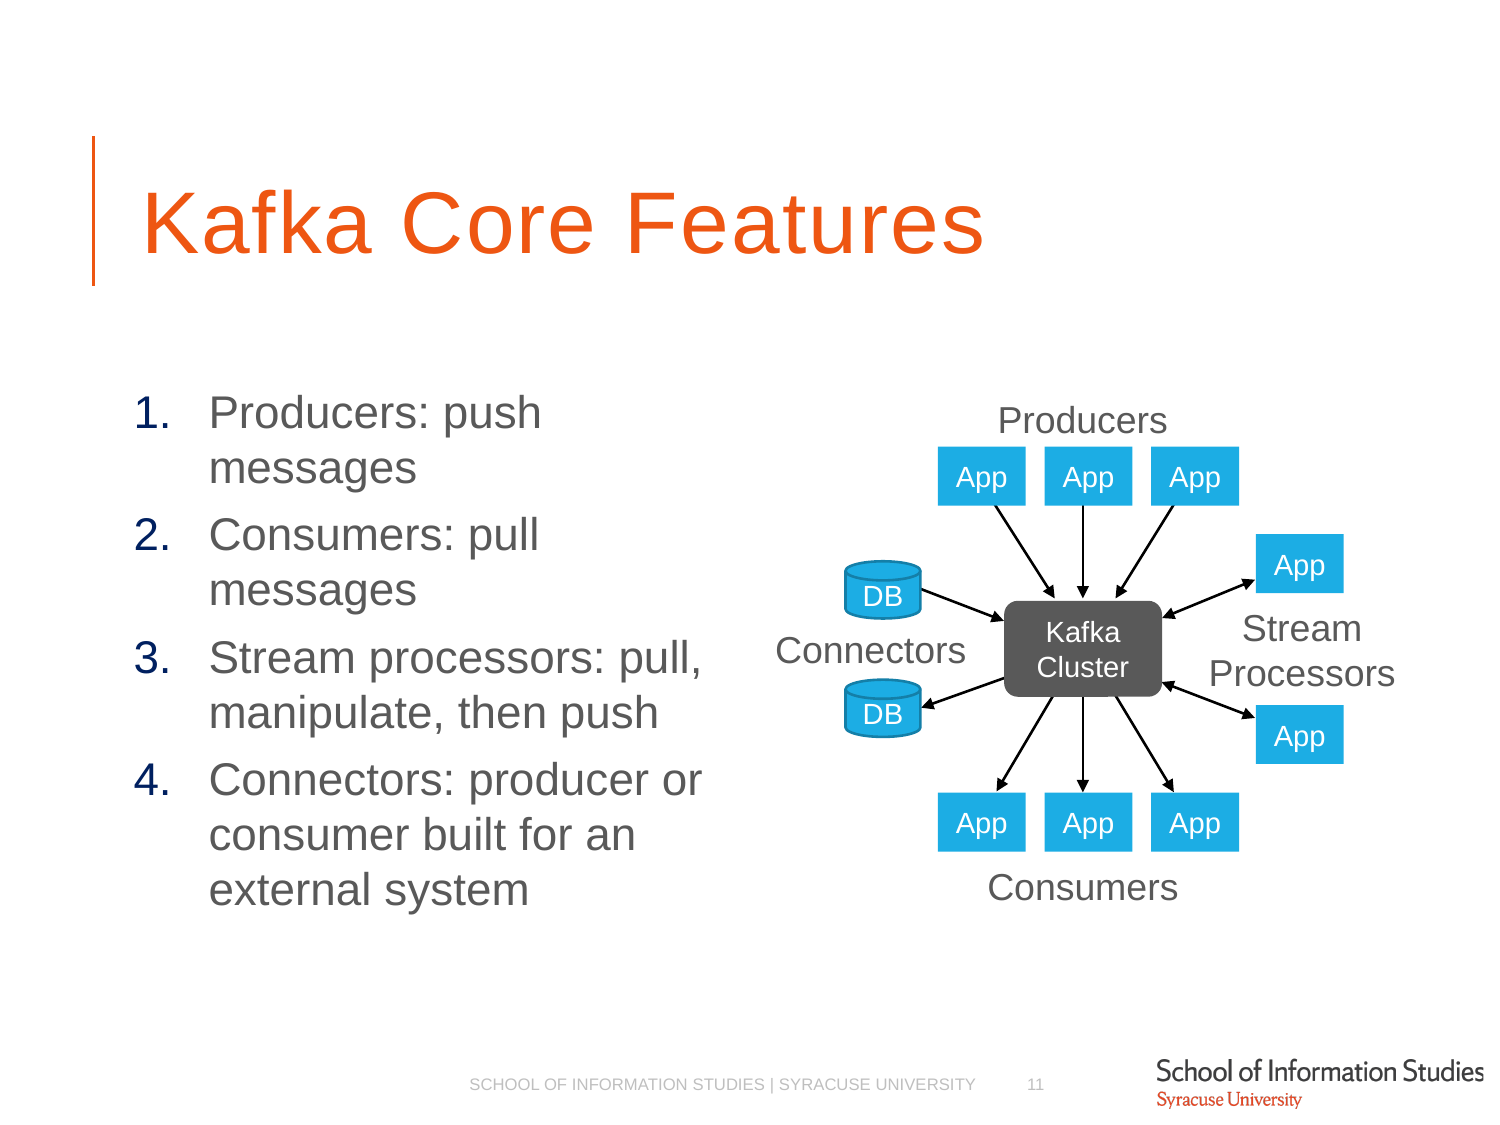

# Kafka Core Features
Producers: push messages
Consumers: pull messages
Stream processors: pull, manipulate, then push
Connectors: producer or consumer built for an
external system
Producers
App
App
App
App
App
DB
DB
Kafka
Cluster
Connectors
Stream
Processors
App
App
App
Consumers
School of Information Studies | Syracuse University
11